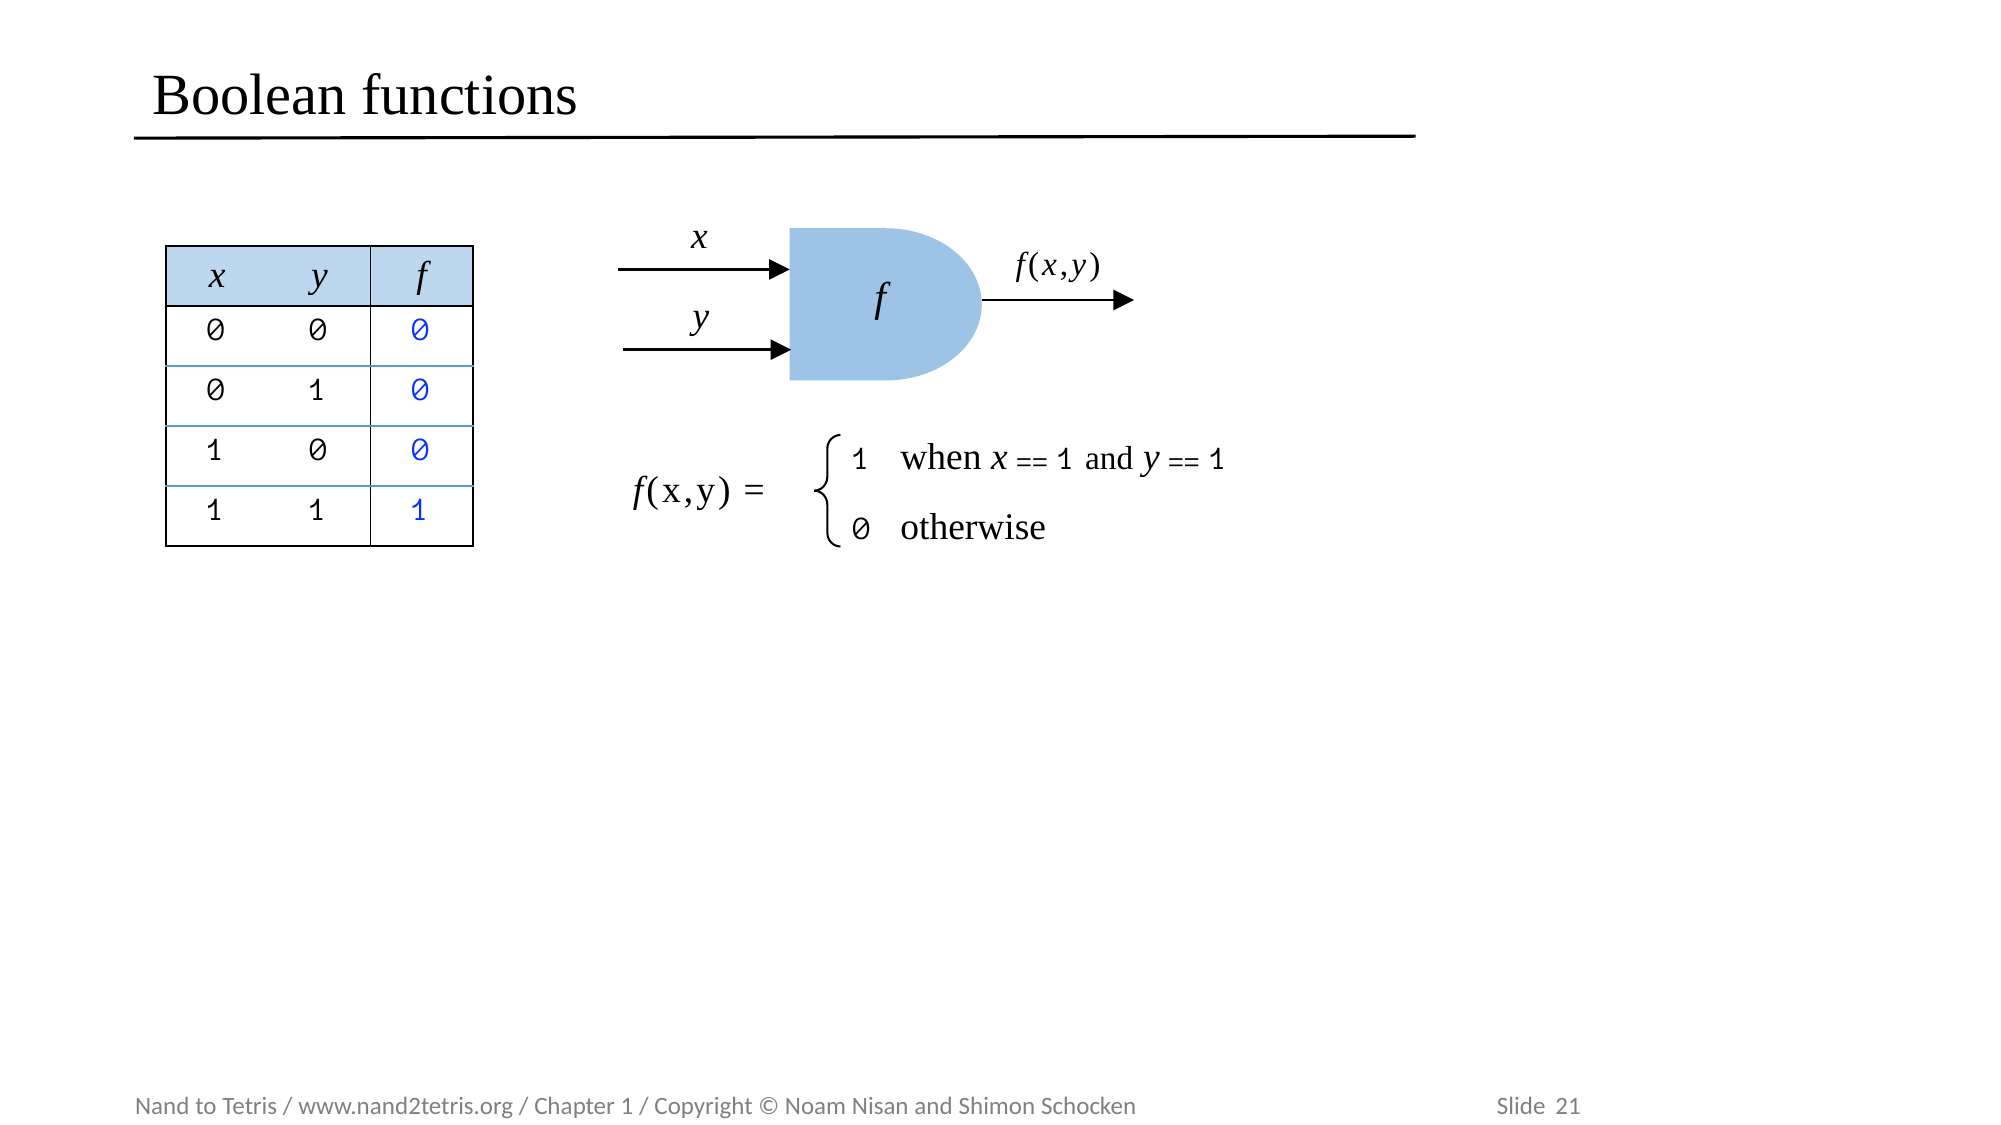

# Boolean functions
x

f(x,y)
f
y
| x | y | f |
| --- | --- | --- |
| 0 | 0 | 0 |
| 0 | 1 | 0 |
| 1 | 0 | 0 |
| 1 | 1 | 1 |
1   when x == 1 and y == 1
0   otherwise

f(x,y) =